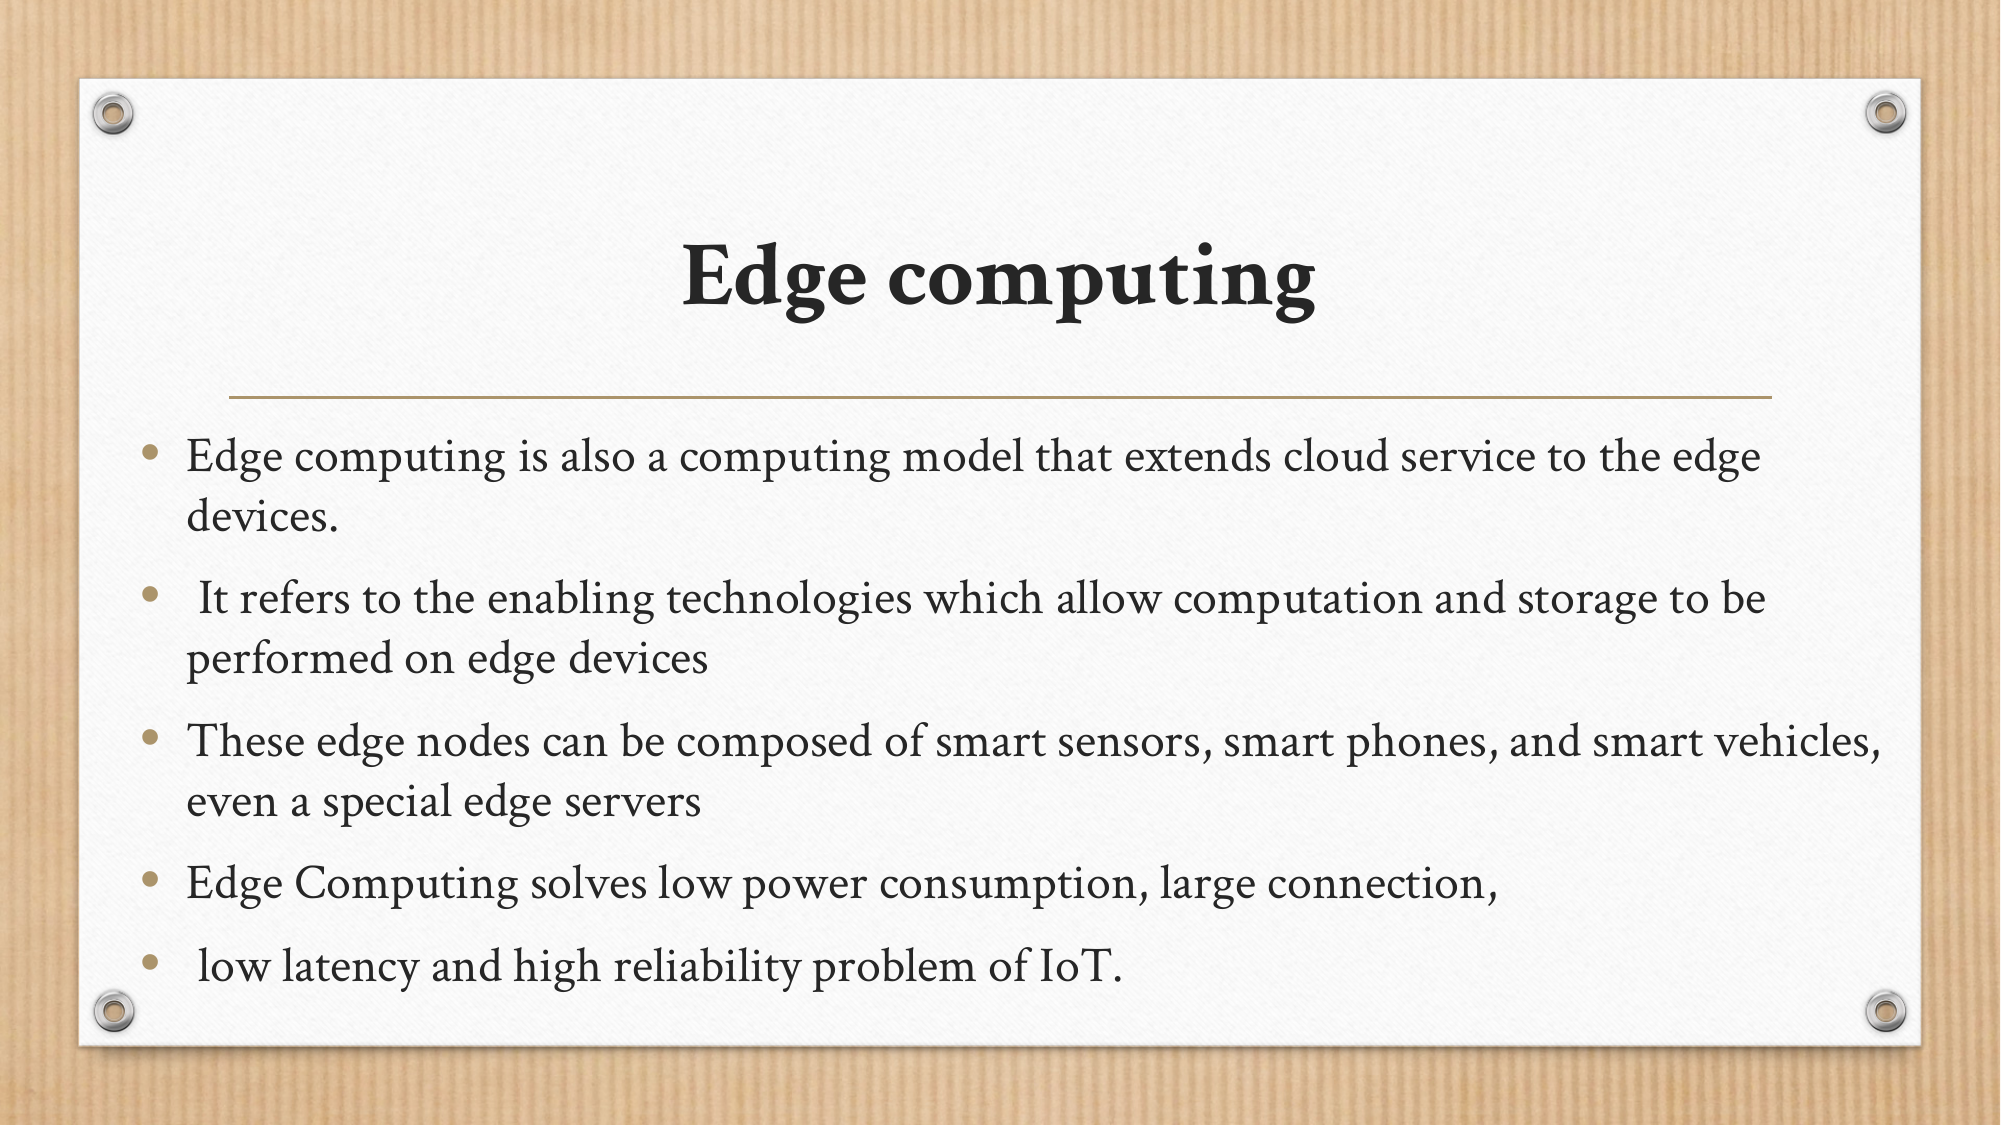

# Edge computing
Edge computing is also a computing model that extends cloud service to the edge devices.
 It refers to the enabling technologies which allow computation and storage to be performed on edge devices
These edge nodes can be composed of smart sensors, smart phones, and smart vehicles, even a special edge servers
Edge Computing solves low power consumption, large connection,
 low latency and high reliability problem of IoT.